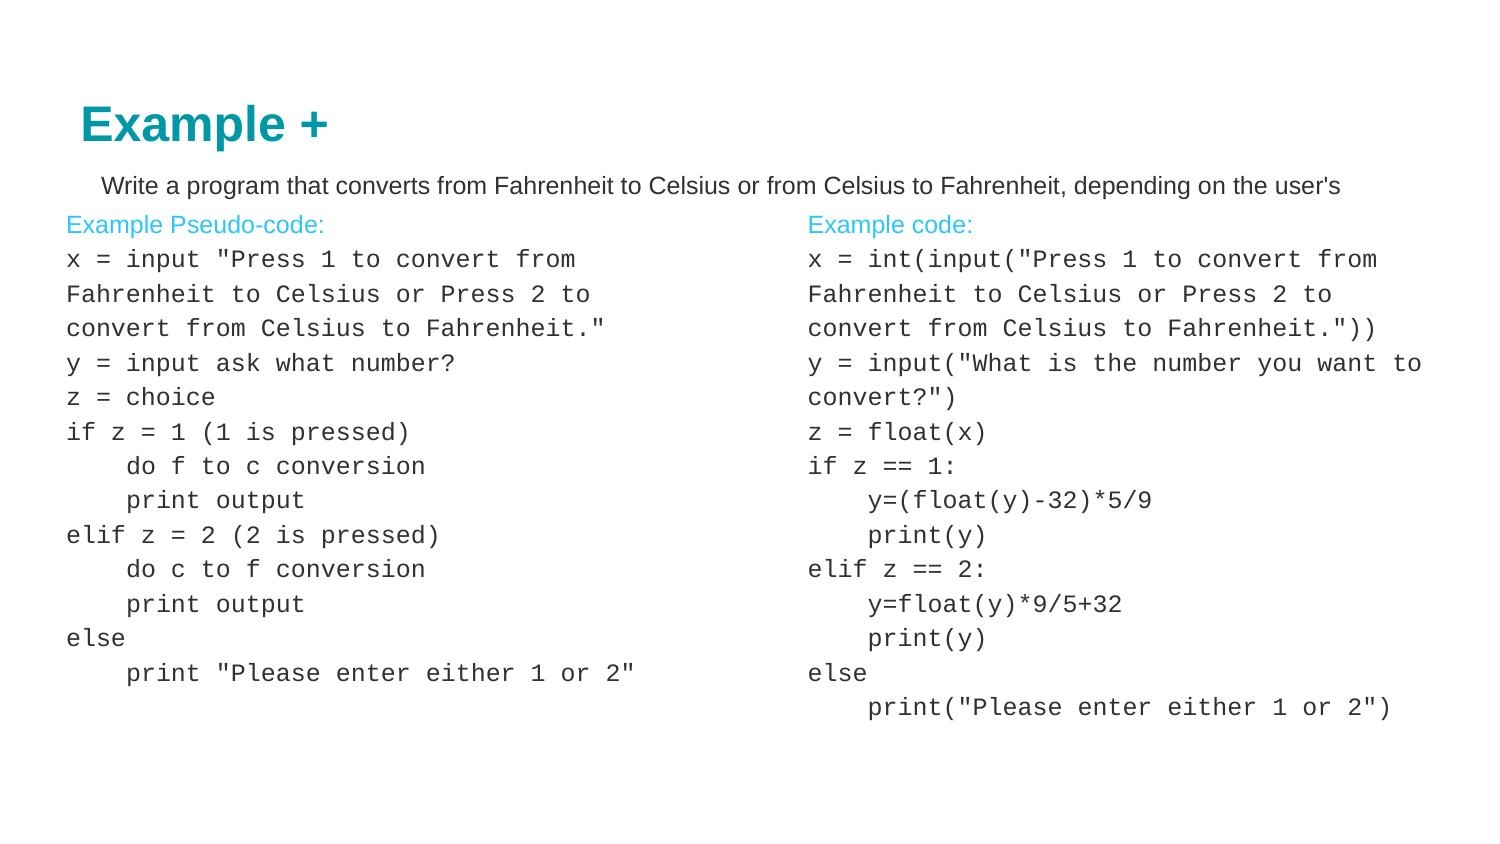

Example +

#
Write a program that converts from Fahrenheit to Celsius or from Celsius to Fahrenheit, depending on the user's choice.

Example Pseudo-code:
x = input "Press 1 to convert from Fahrenheit to Celsius or Press 2 to convert from Celsius to Fahrenheit."
y = input ask what number?
z = choice
if z = 1 (1 is pressed)
    do f to c conversion
    print output
elif z = 2 (2 is pressed)
    do c to f conversion
    print output
else
    print "Please enter either 1 or 2"

Example code:
x = int(input("Press 1 to convert from Fahrenheit to Celsius or Press 2 to convert from Celsius to Fahrenheit."))
y = input("What is the number you want to convert?")
z = float(x)
if z == 1:
    y=(float(y)-32)*5/9
    print(y)
elif z == 2:
    y=float(y)*9/5+32
    print(y)
else
    print("Please enter either 1 or 2")